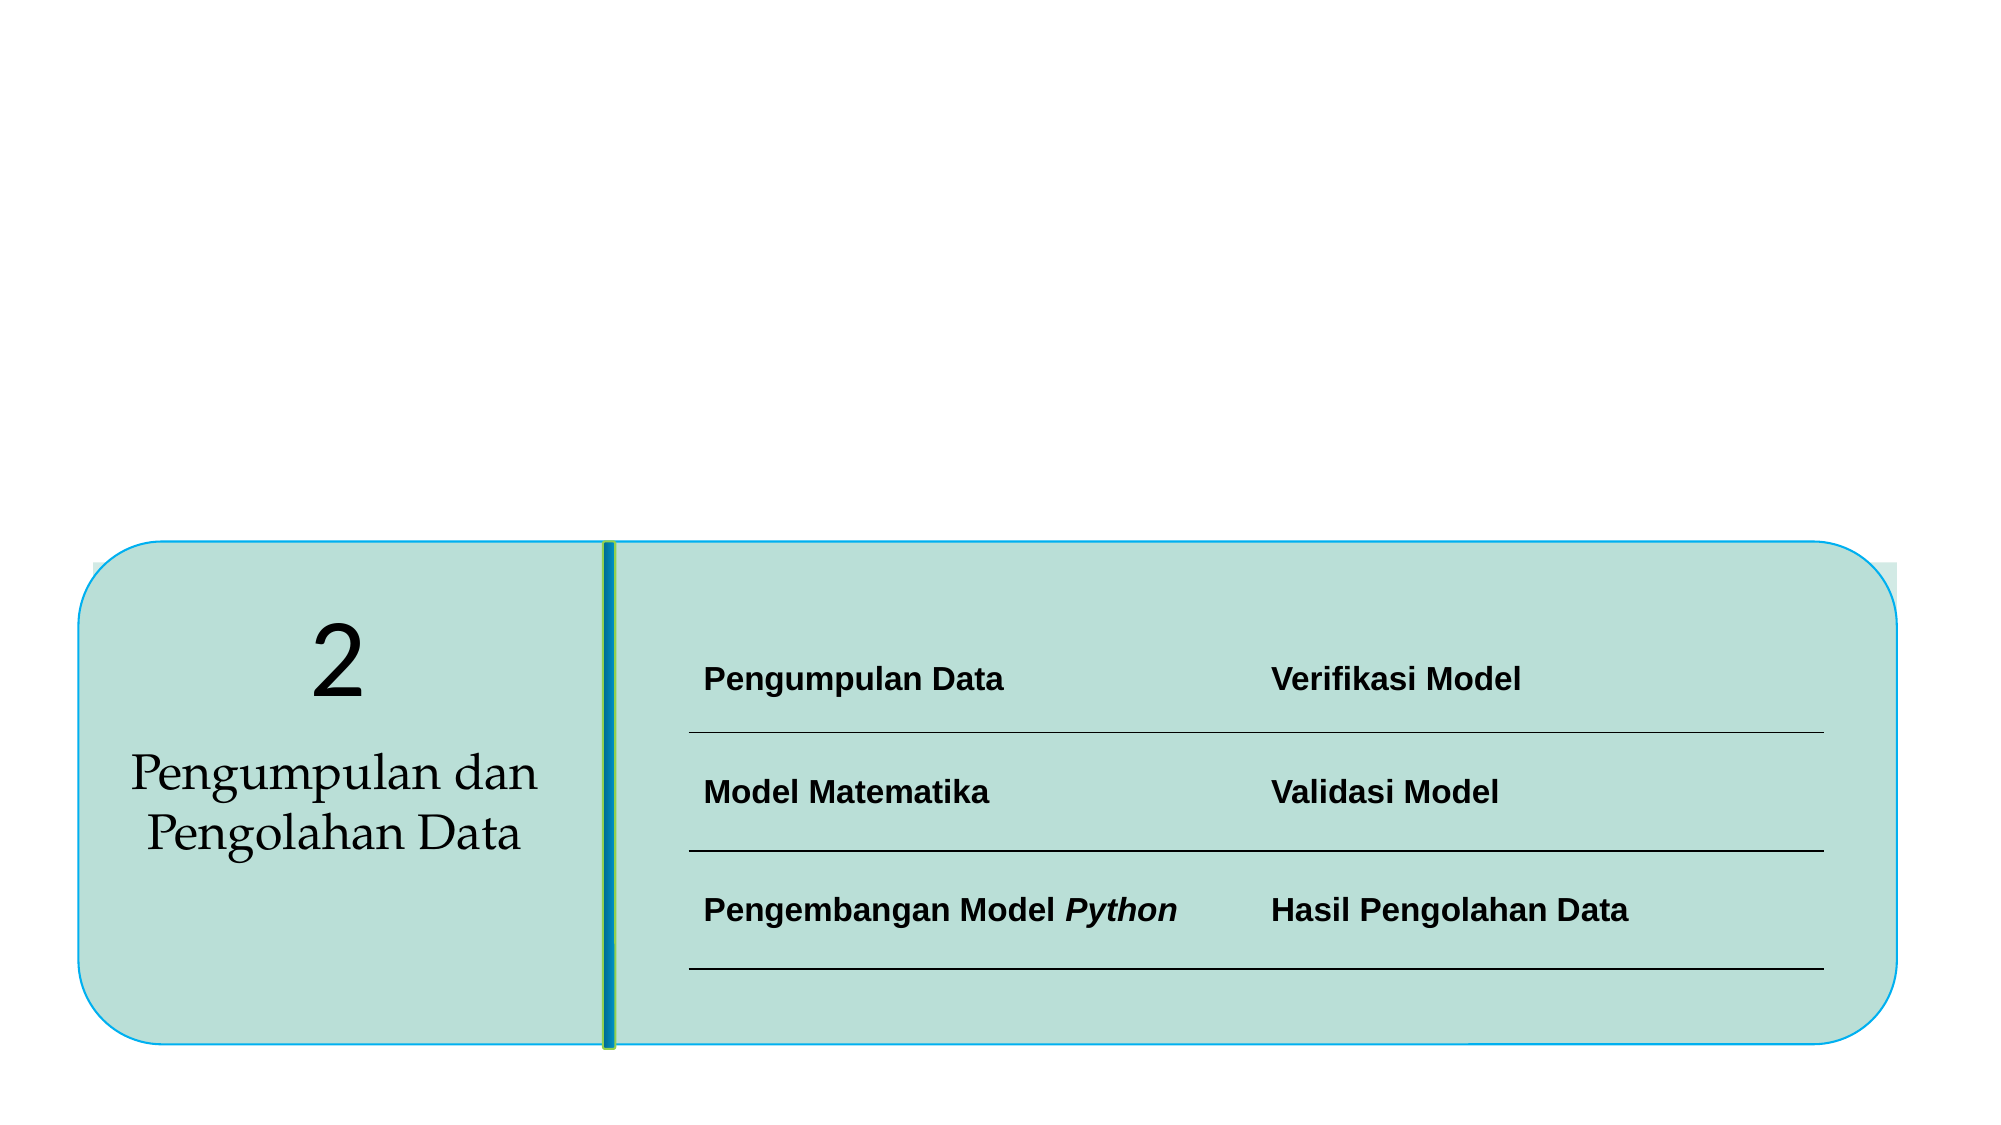

2
| Pengumpulan Data | Verifikasi Model |
| --- | --- |
| Model Matematika | Validasi Model |
| Pengembangan Model Python | Hasil Pengolahan Data |
Pengumpulan dan Pengolahan Data